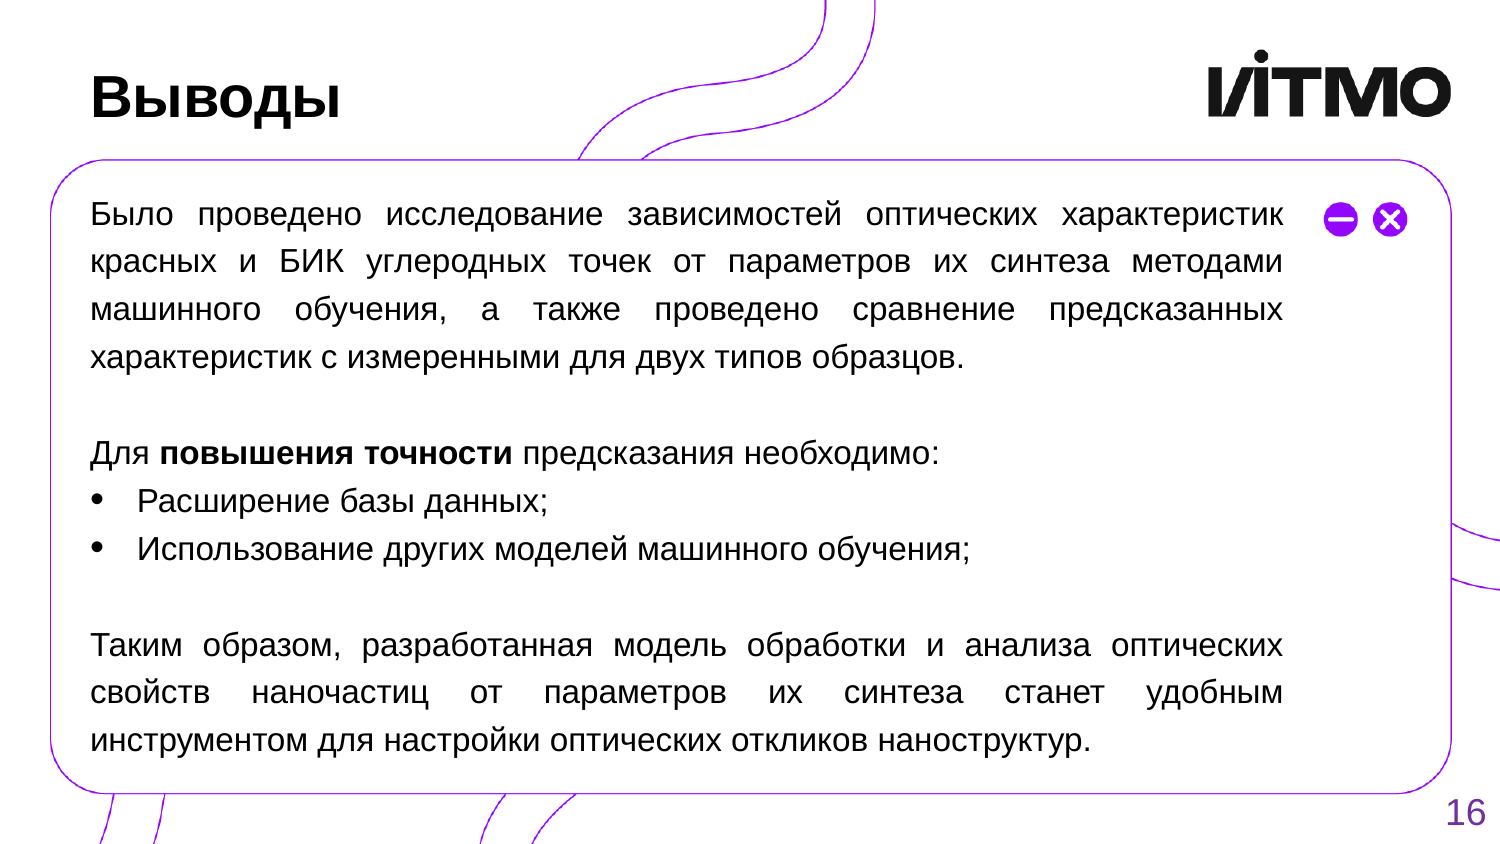

# Выводы
Было проведено исследование зависимостей оптических характеристик красных и БИК углеродных точек от параметров их синтеза методами машинного обучения, а также проведено сравнение предсказанных характеристик с измеренными для двух типов образцов.

Для повышения точности предсказания необходимо:
Расширение базы данных;
Использование других моделей машинного обучения;

Таким образом, разработанная модель обработки и анализа оптических свойств наночастиц от параметров их синтеза станет удобным инструментом для настройки оптических откликов наноструктур.
16